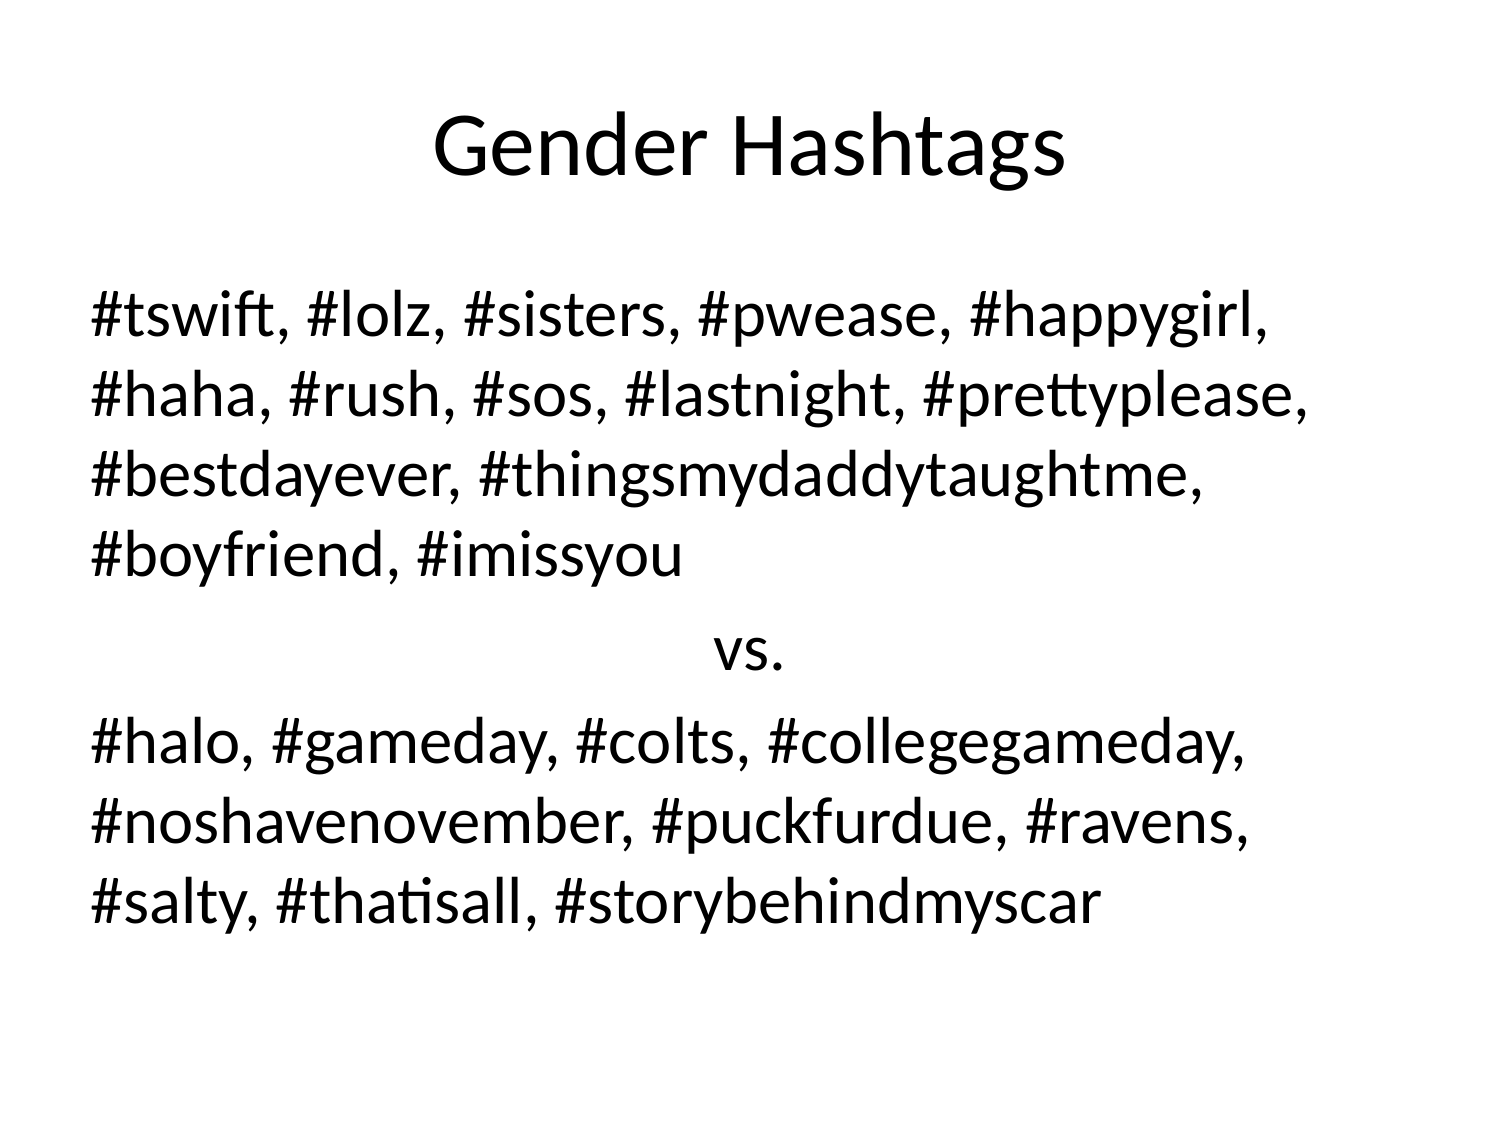

# Gender Hashtags
#tswift, #lolz, #sisters, #pwease, #happygirl, #haha, #rush, #sos, #lastnight, #prettyplease, #bestdayever, #thingsmydaddytaughtme, #boyfriend, #imissyou
vs.
#halo, #gameday, #colts, #collegegameday, #noshavenovember, #puckfurdue, #ravens, #salty, #thatisall, #storybehindmyscar